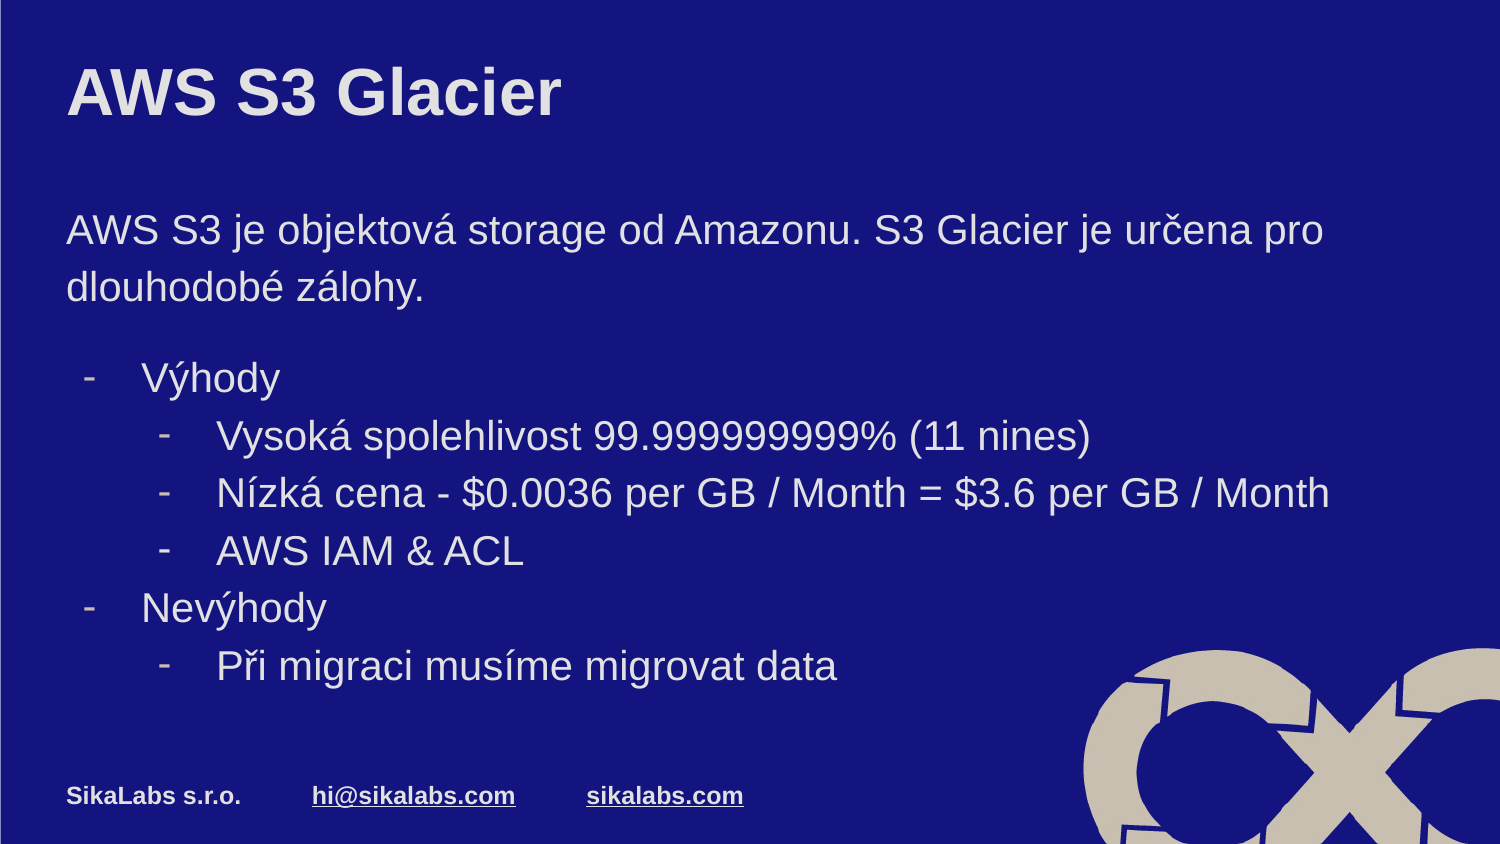

# AWS S3 Glacier
AWS S3 je objektová storage od Amazonu. S3 Glacier je určena pro dlouhodobé zálohy.
Výhody
Vysoká spolehlivost 99.999999999% (11 nines)
Nízká cena - $0.0036 per GB / Month = $3.6 per GB / Month
AWS IAM & ACL
Nevýhody
Při migraci musíme migrovat data